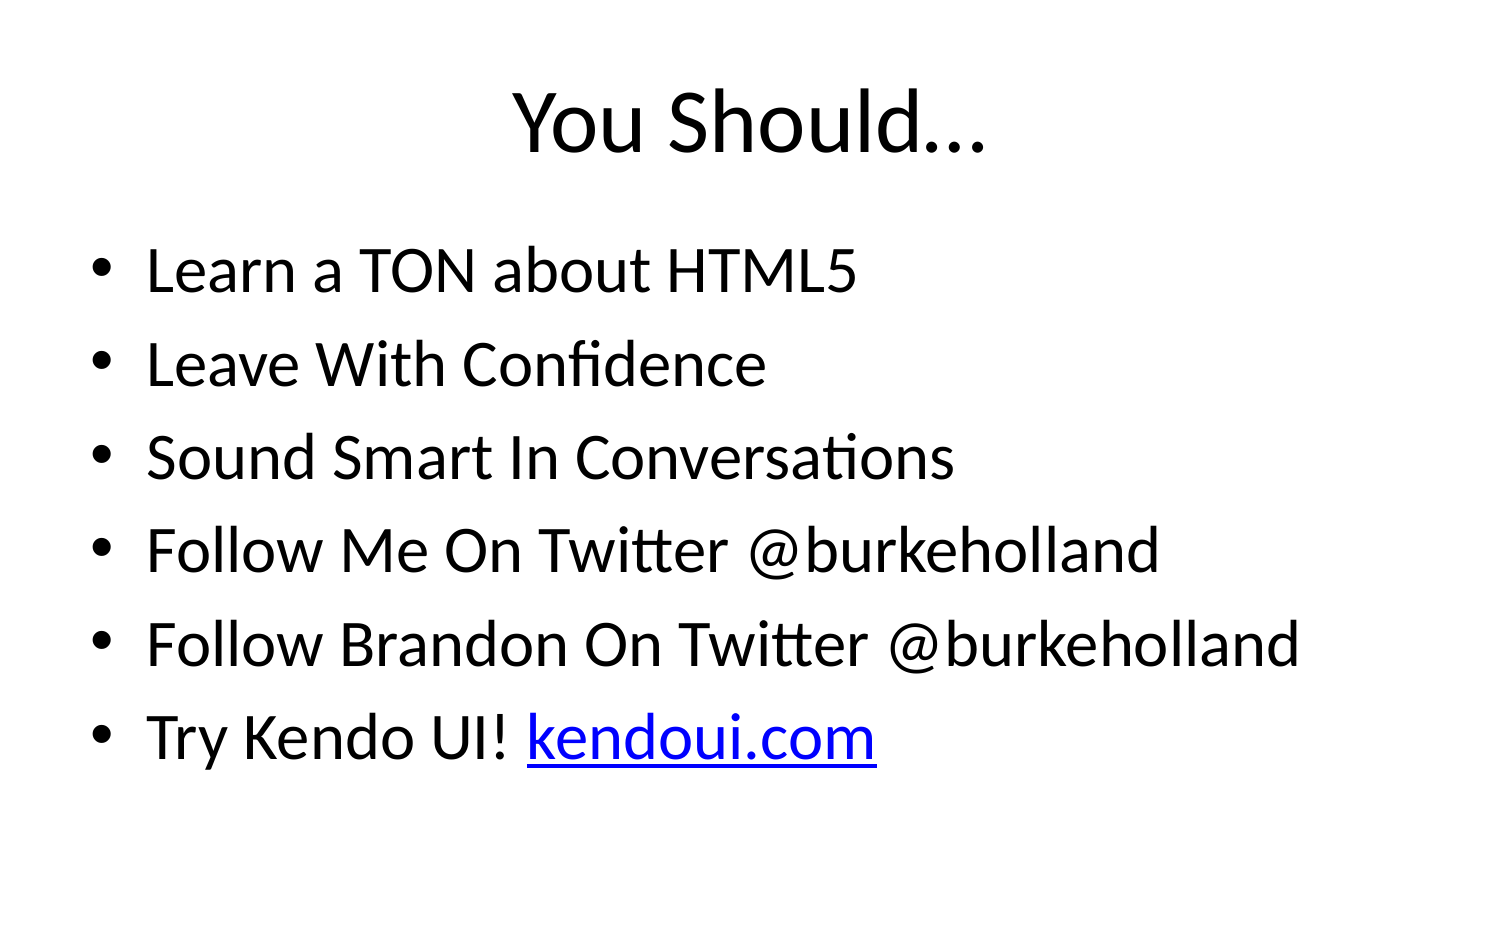

# You Should…
Learn a TON about HTML5
Leave With Confidence
Sound Smart In Conversations
Follow Me On Twitter @burkeholland
Follow Brandon On Twitter @burkeholland
Try Kendo UI! kendoui.com